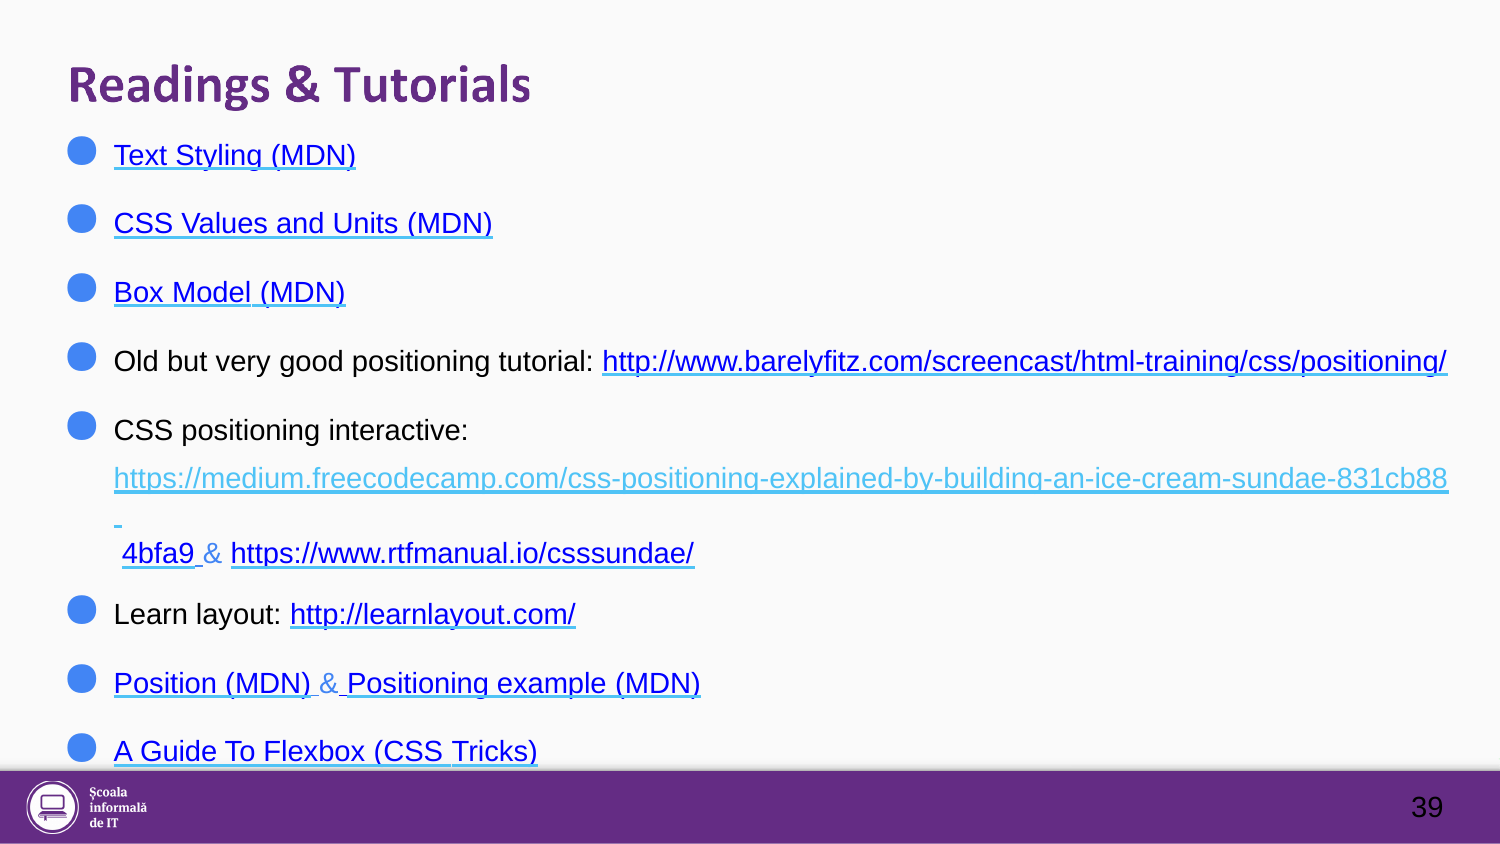

Text Styling (MDN)
CSS Values and Units (MDN)
Box Model (MDN)
Old but very good positioning tutorial: http://www.barelyfitz.com/screencast/html-training/css/positioning/
CSS positioning interactive:
https://medium.freecodecamp.com/css-positioning-explained-by-building-an-ice-cream-sundae-831cb88  4bfa9 & https://www.rtfmanual.io/csssundae/
Learn layout: http://learnlayout.com/
Position (MDN) & Positioning example (MDN)
A Guide To Flexbox (CSS Tricks)

39